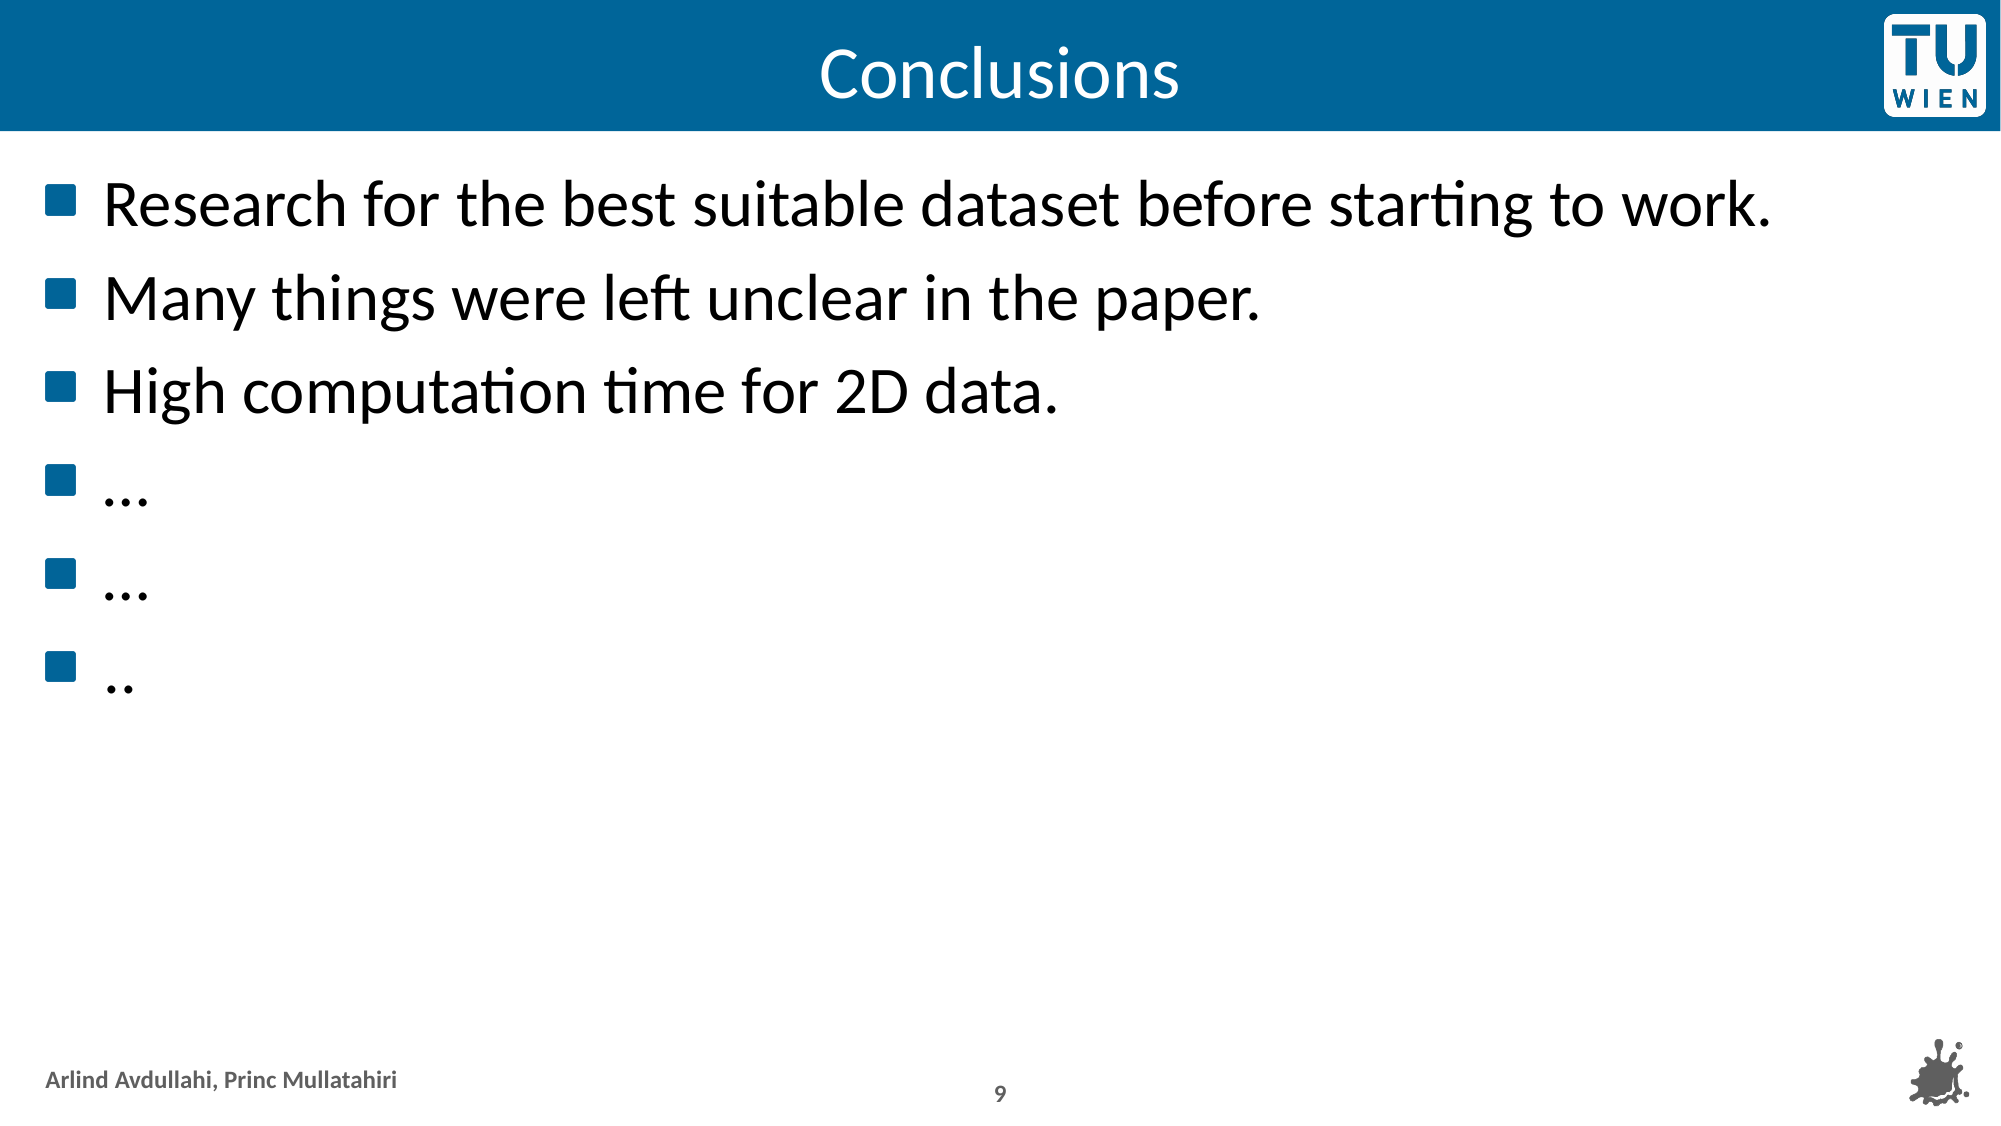

# Conclusions
Research for the best suitable dataset before starting to work.
Many things were left unclear in the paper.
High computation time for 2D data.
…
…
..

9
Arlind Avdullahi, Princ Mullatahiri